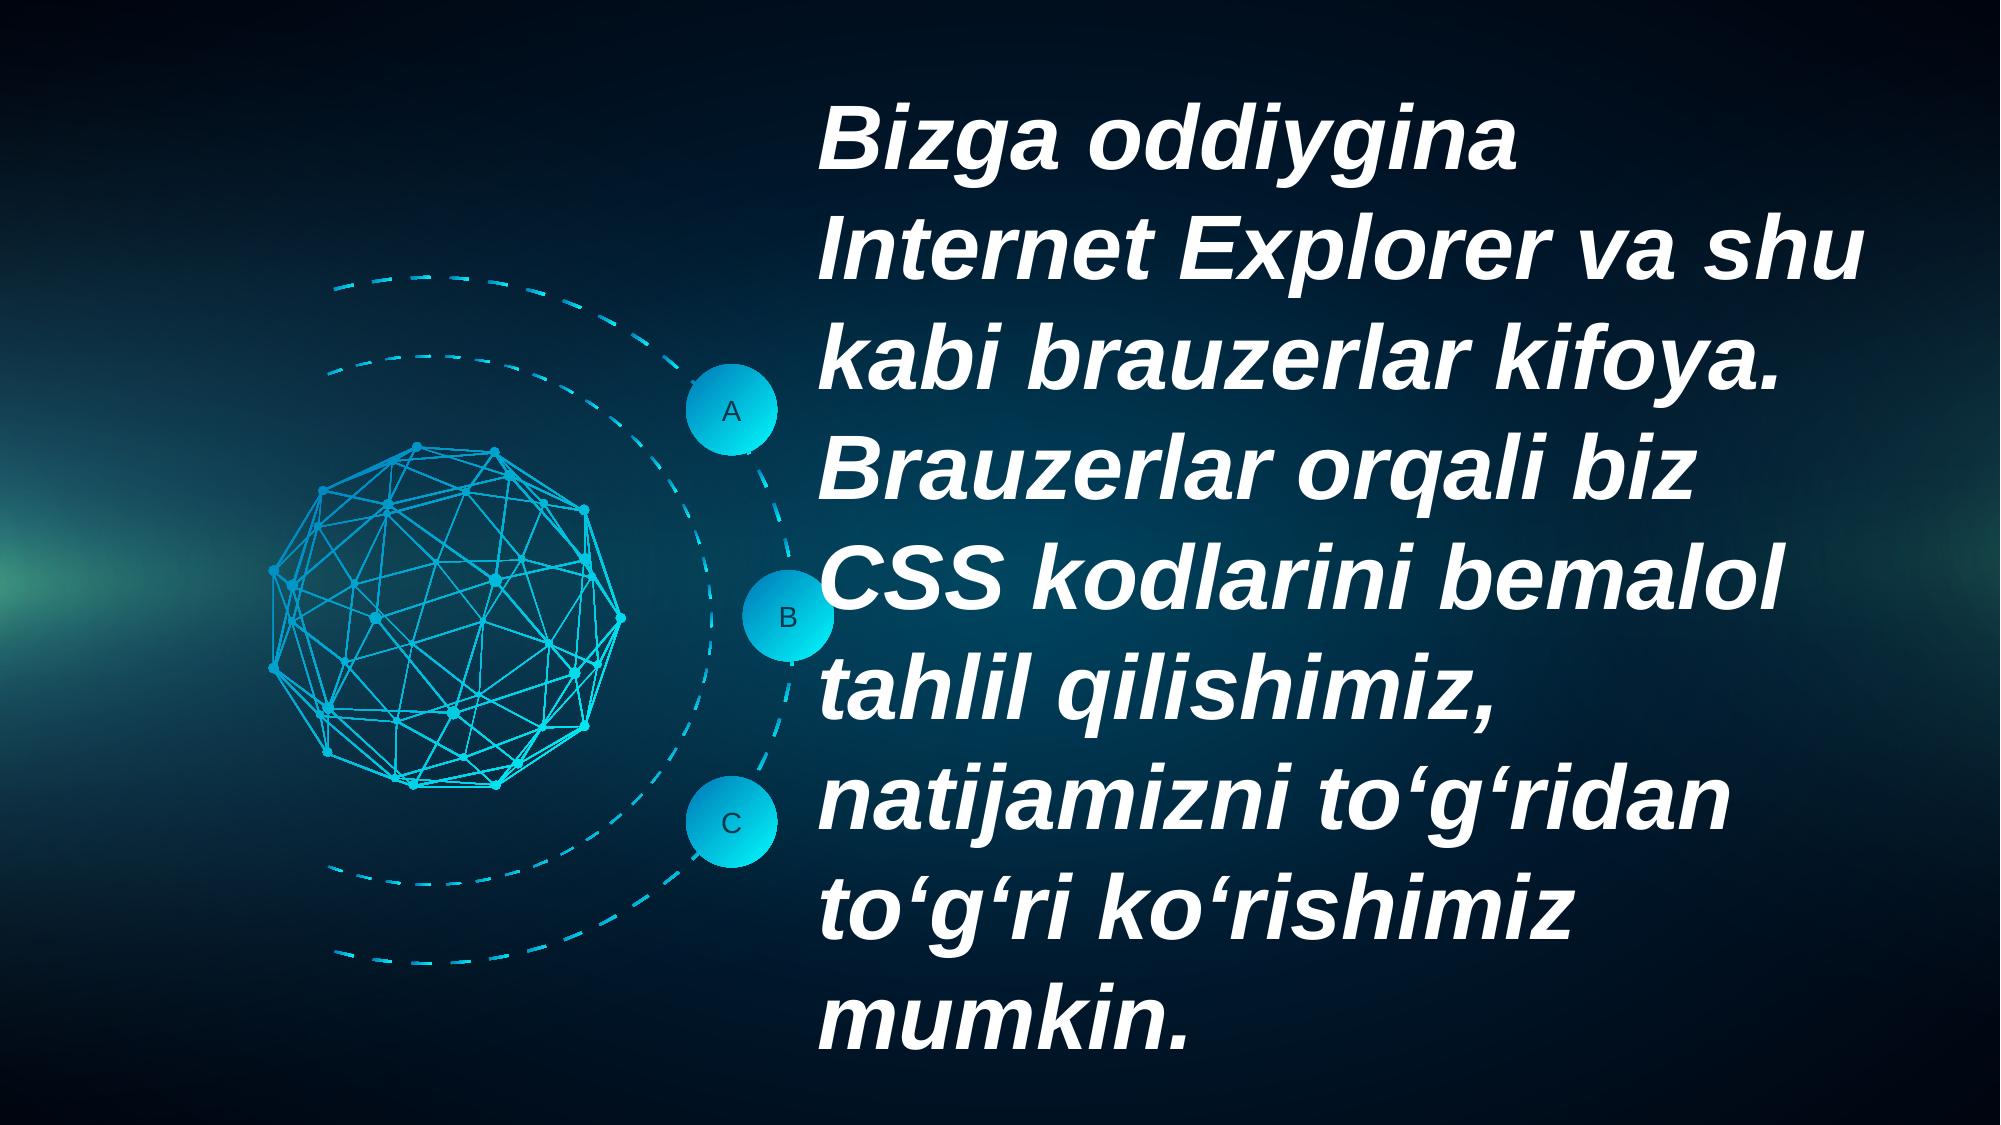

Bizga oddiygina Internet Explorer va shu kabi brauzerlar kifoya. Brauzerlar orqali biz CSS kodlarini bemalol tahlil qilishimiz, natijamizni toʻgʻridan toʻgʻri koʻrishimiz mumkin.
A

B
C